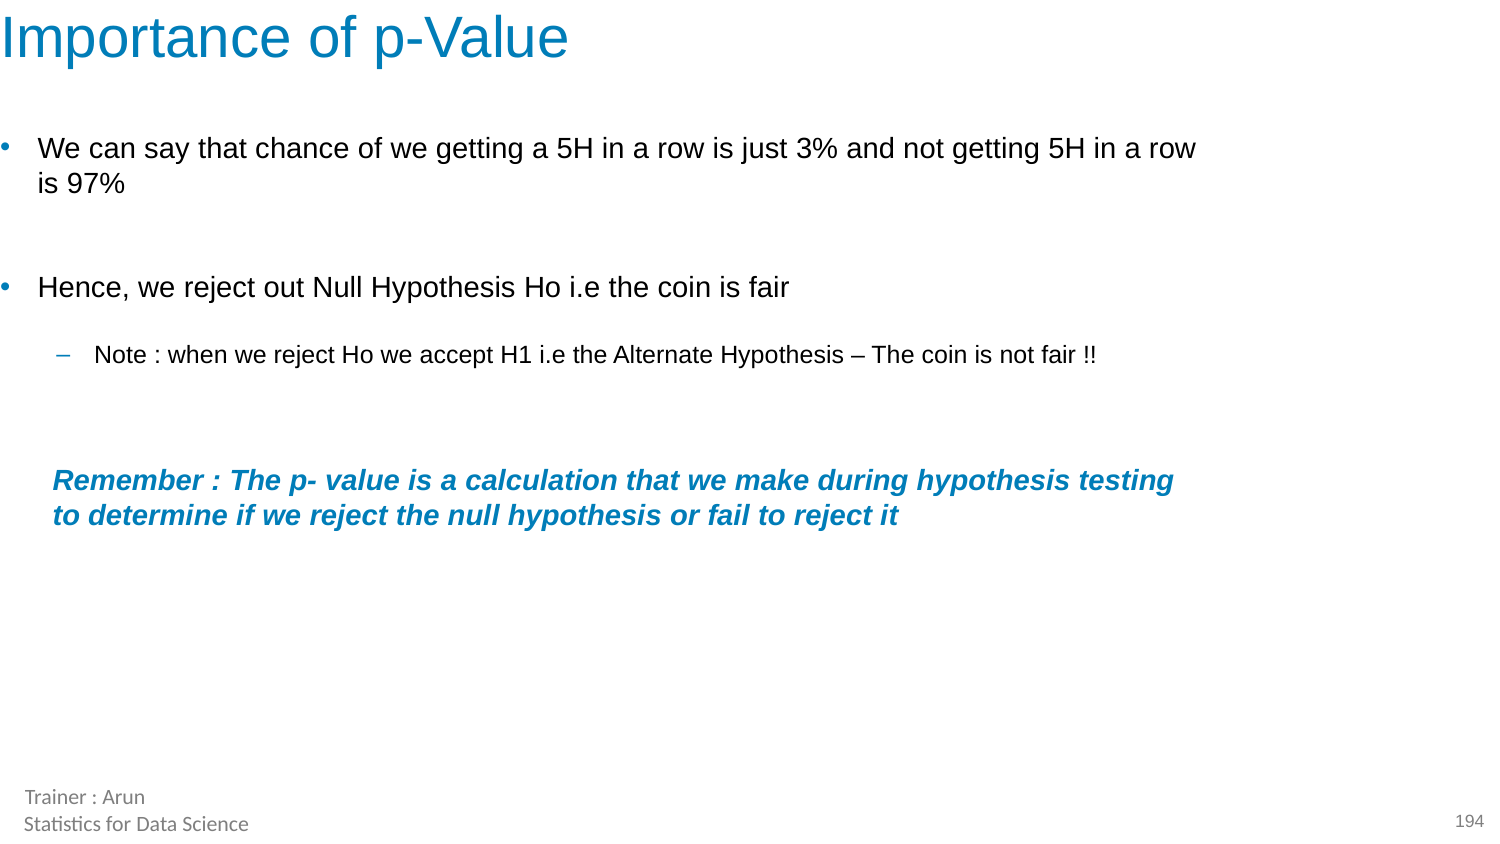

# Importance of p-Value
We can say that chance of we getting a 5H in a row is just 3% and not getting 5H in a row is 97%

Hence, we reject out Null Hypothesis Ho i.e the coin is fair

Note : when we reject Ho we accept H1 i.e the Alternate Hypothesis – The coin is not fair !!

Remember : The p- value is a calculation that we make during hypothesis testing to determine if we reject the null hypothesis or fail to reject it